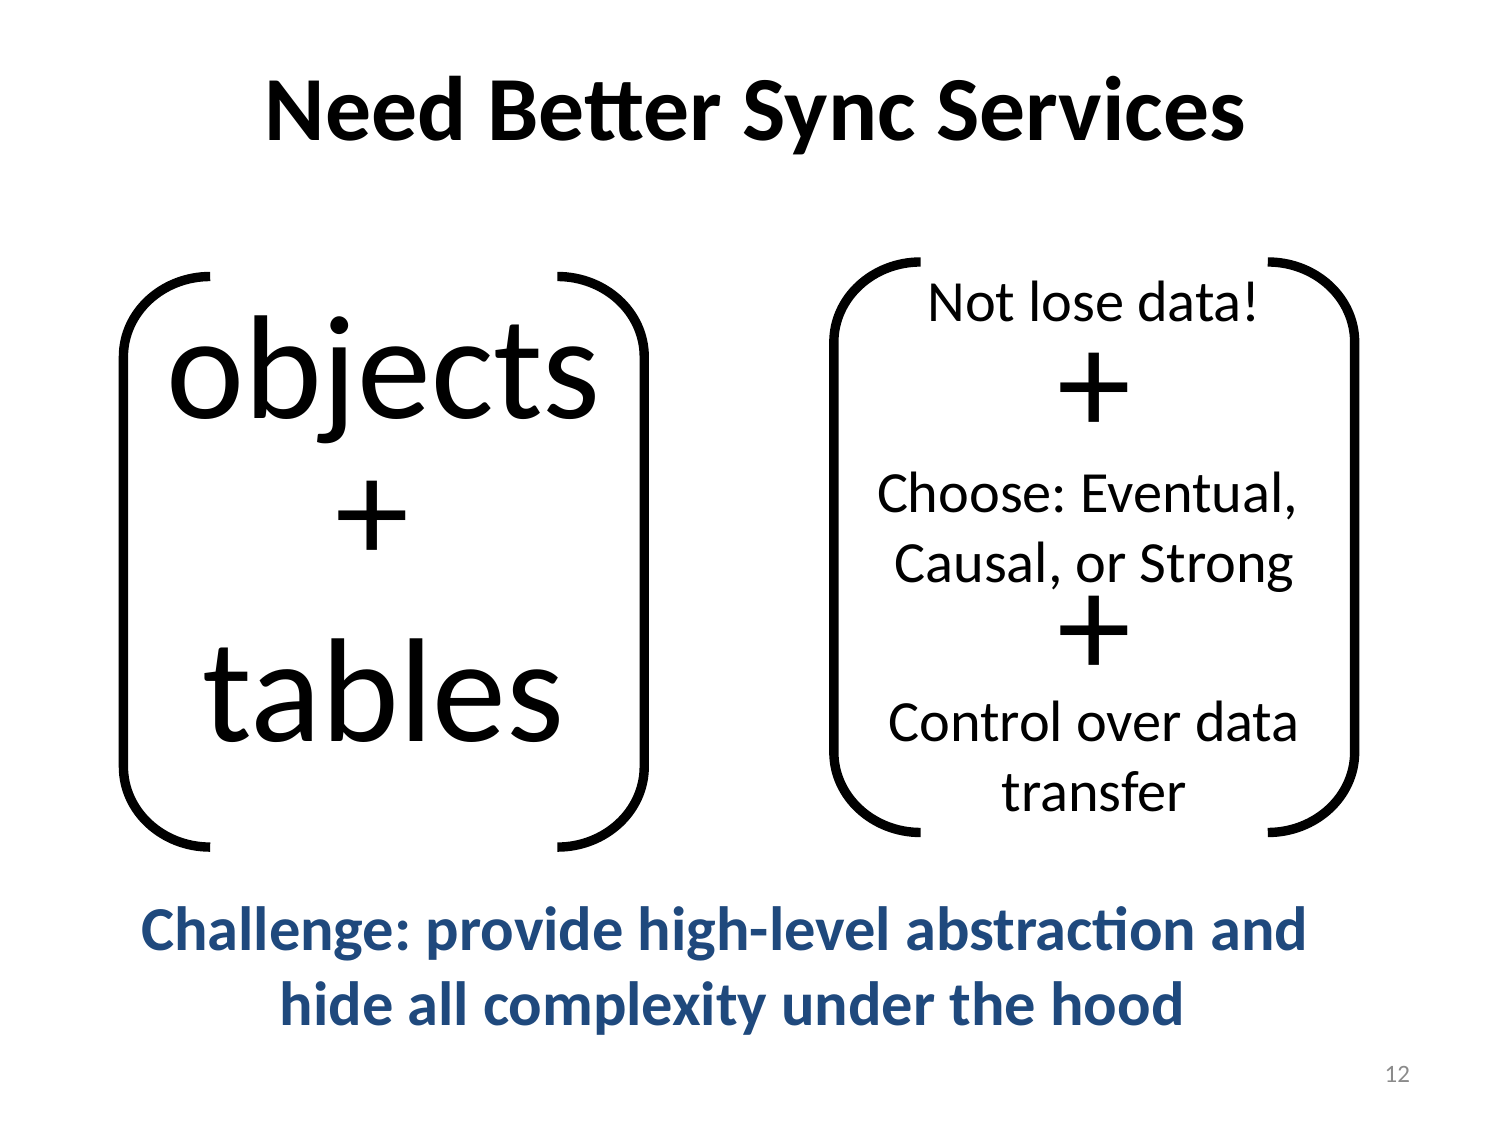

Need Better Sync Services

+
Not lose data!
Choose: Eventual,
Causal, or Strong
+
Control over data transfer
objects

+
tables
Challenge: provide high-level abstraction and
hide all complexity under the hood
12